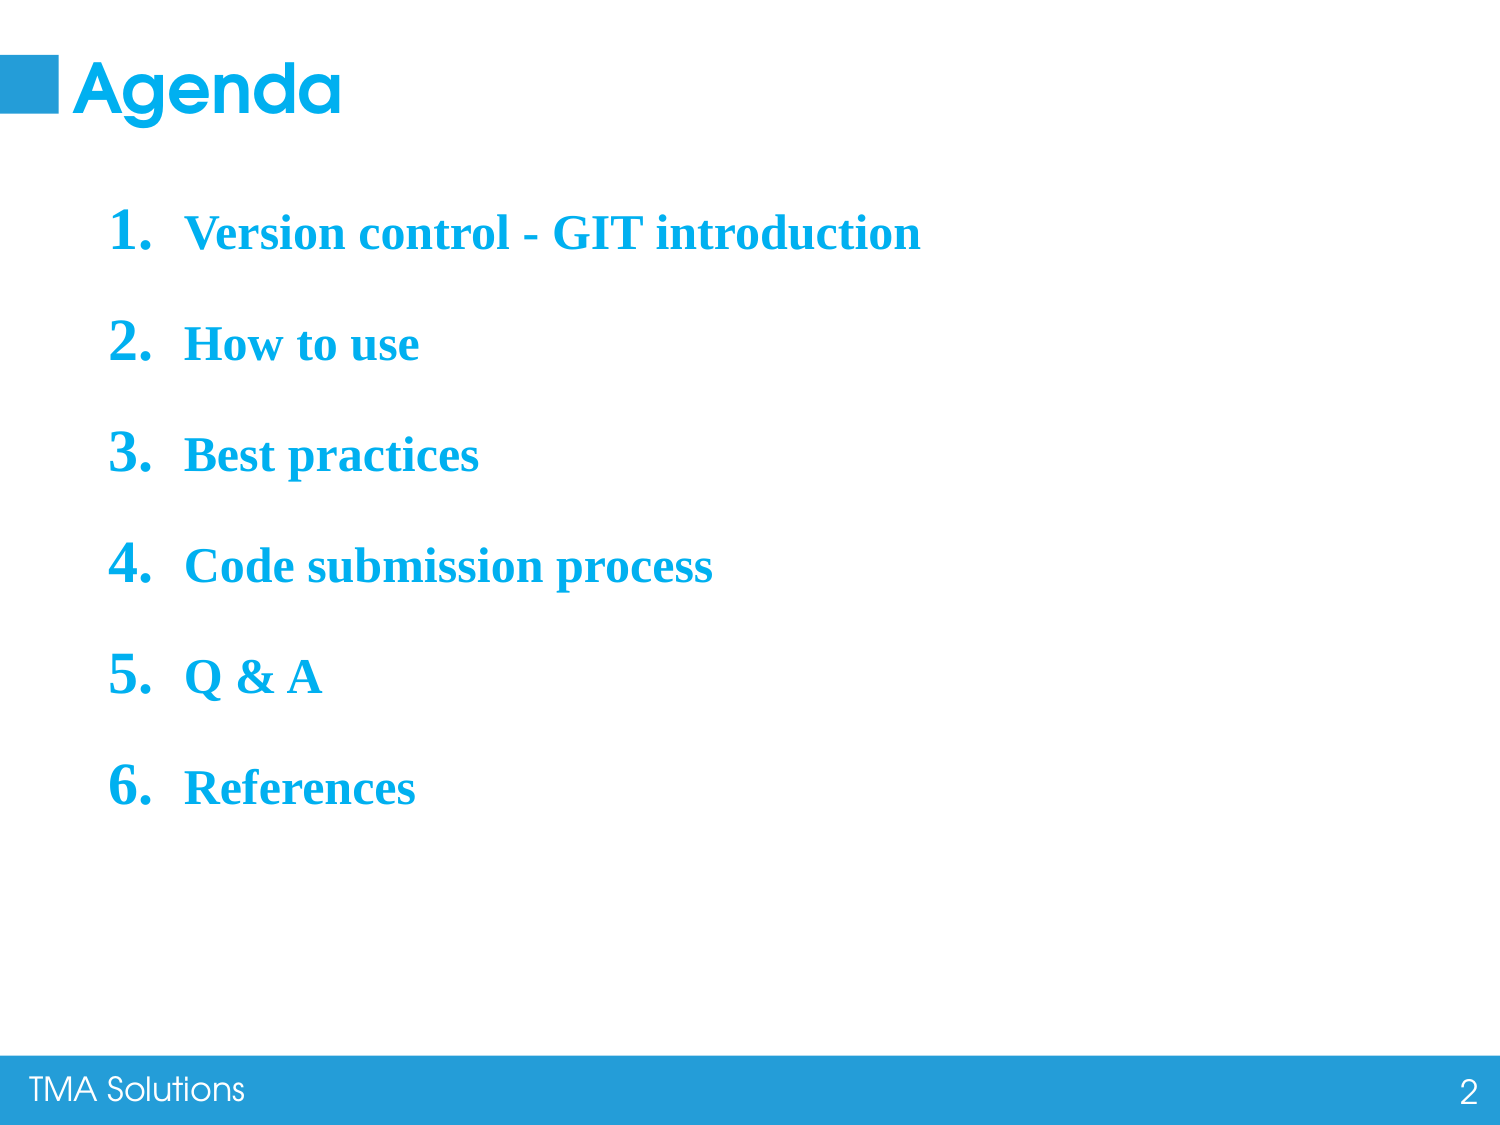

# Agenda
Version control - GIT introduction
How to use
Best practices
Code submission process
Q & A
References